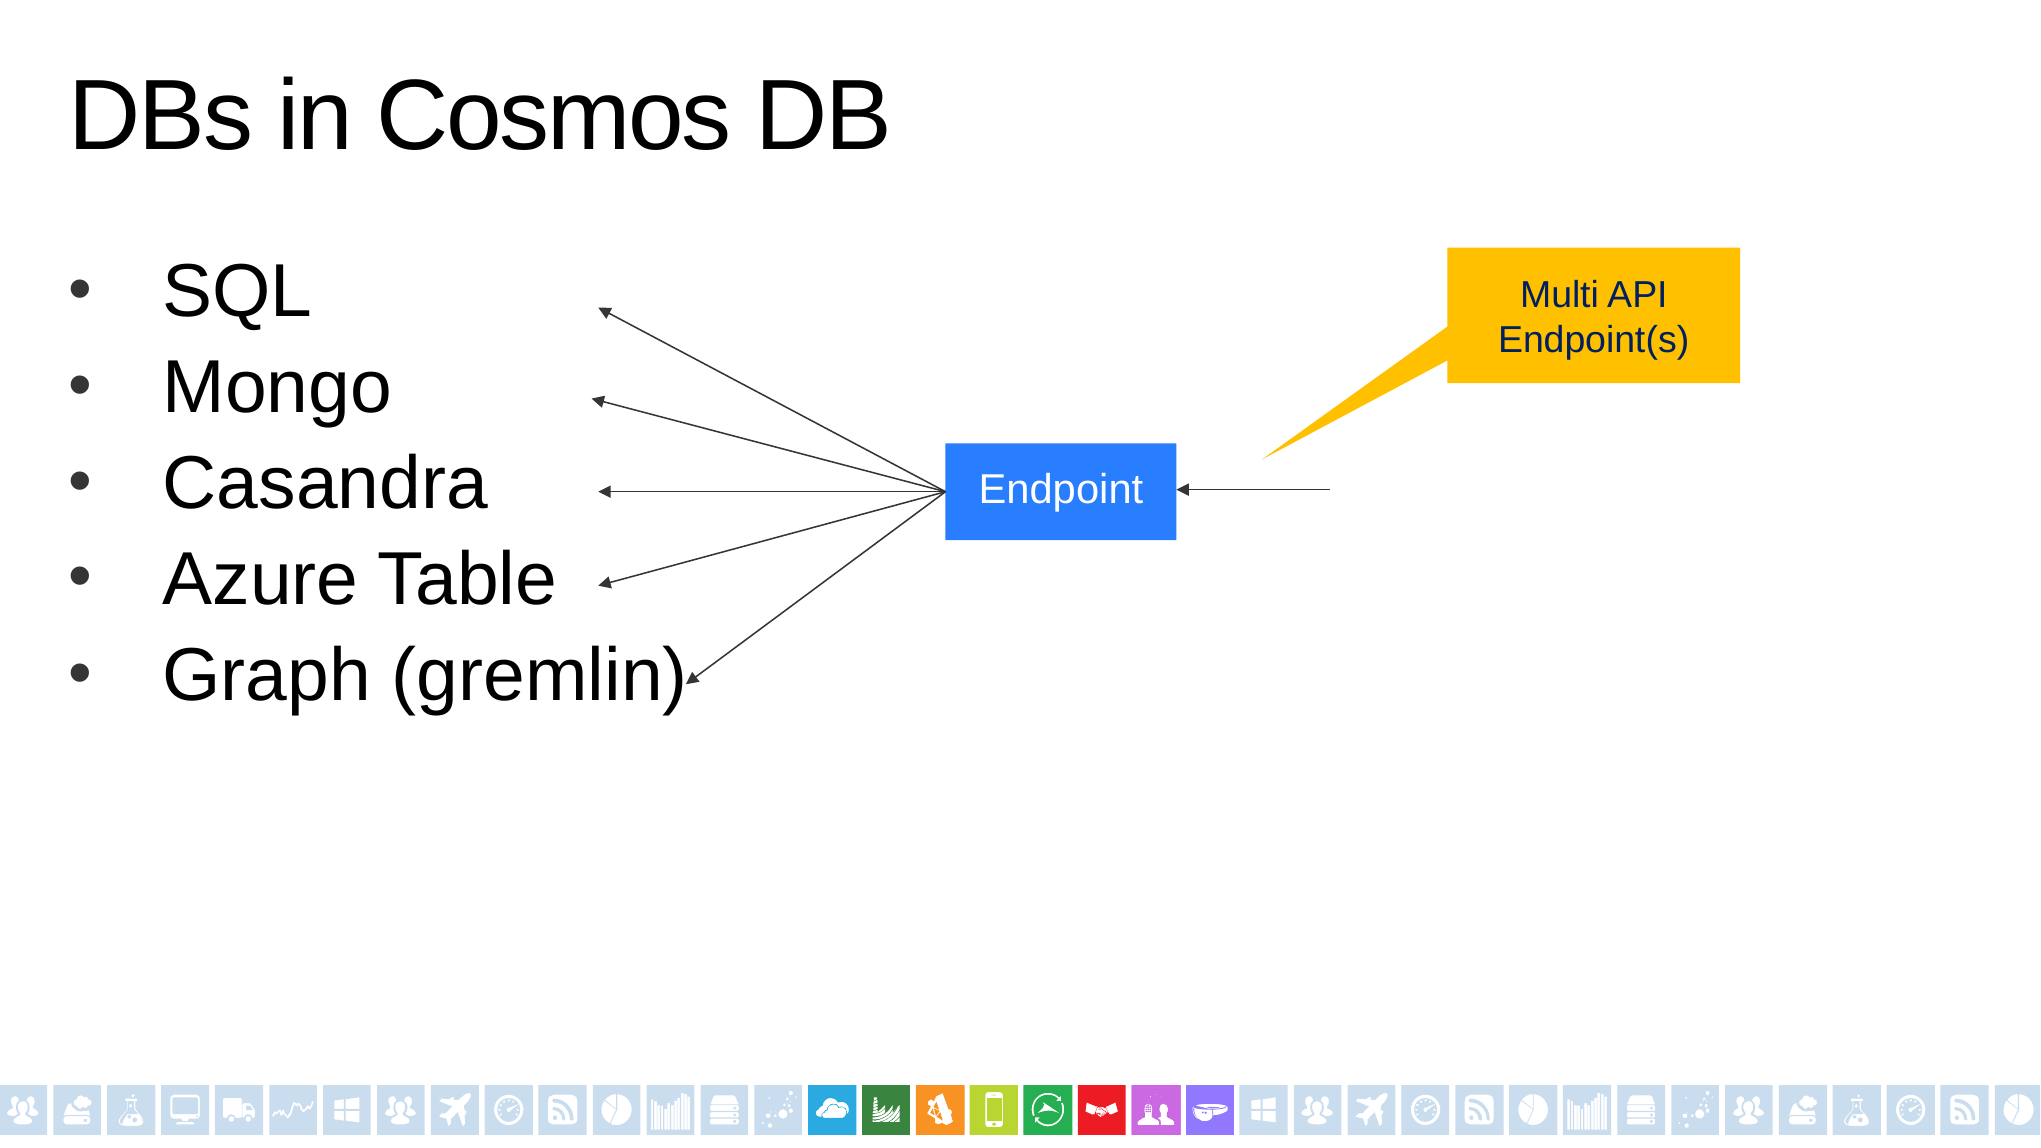

# DBs in Cosmos DB
SQL
Mongo
Casandra
Azure Table
Graph (gremlin)
Multi API
Endpoint(s)
Endpoint